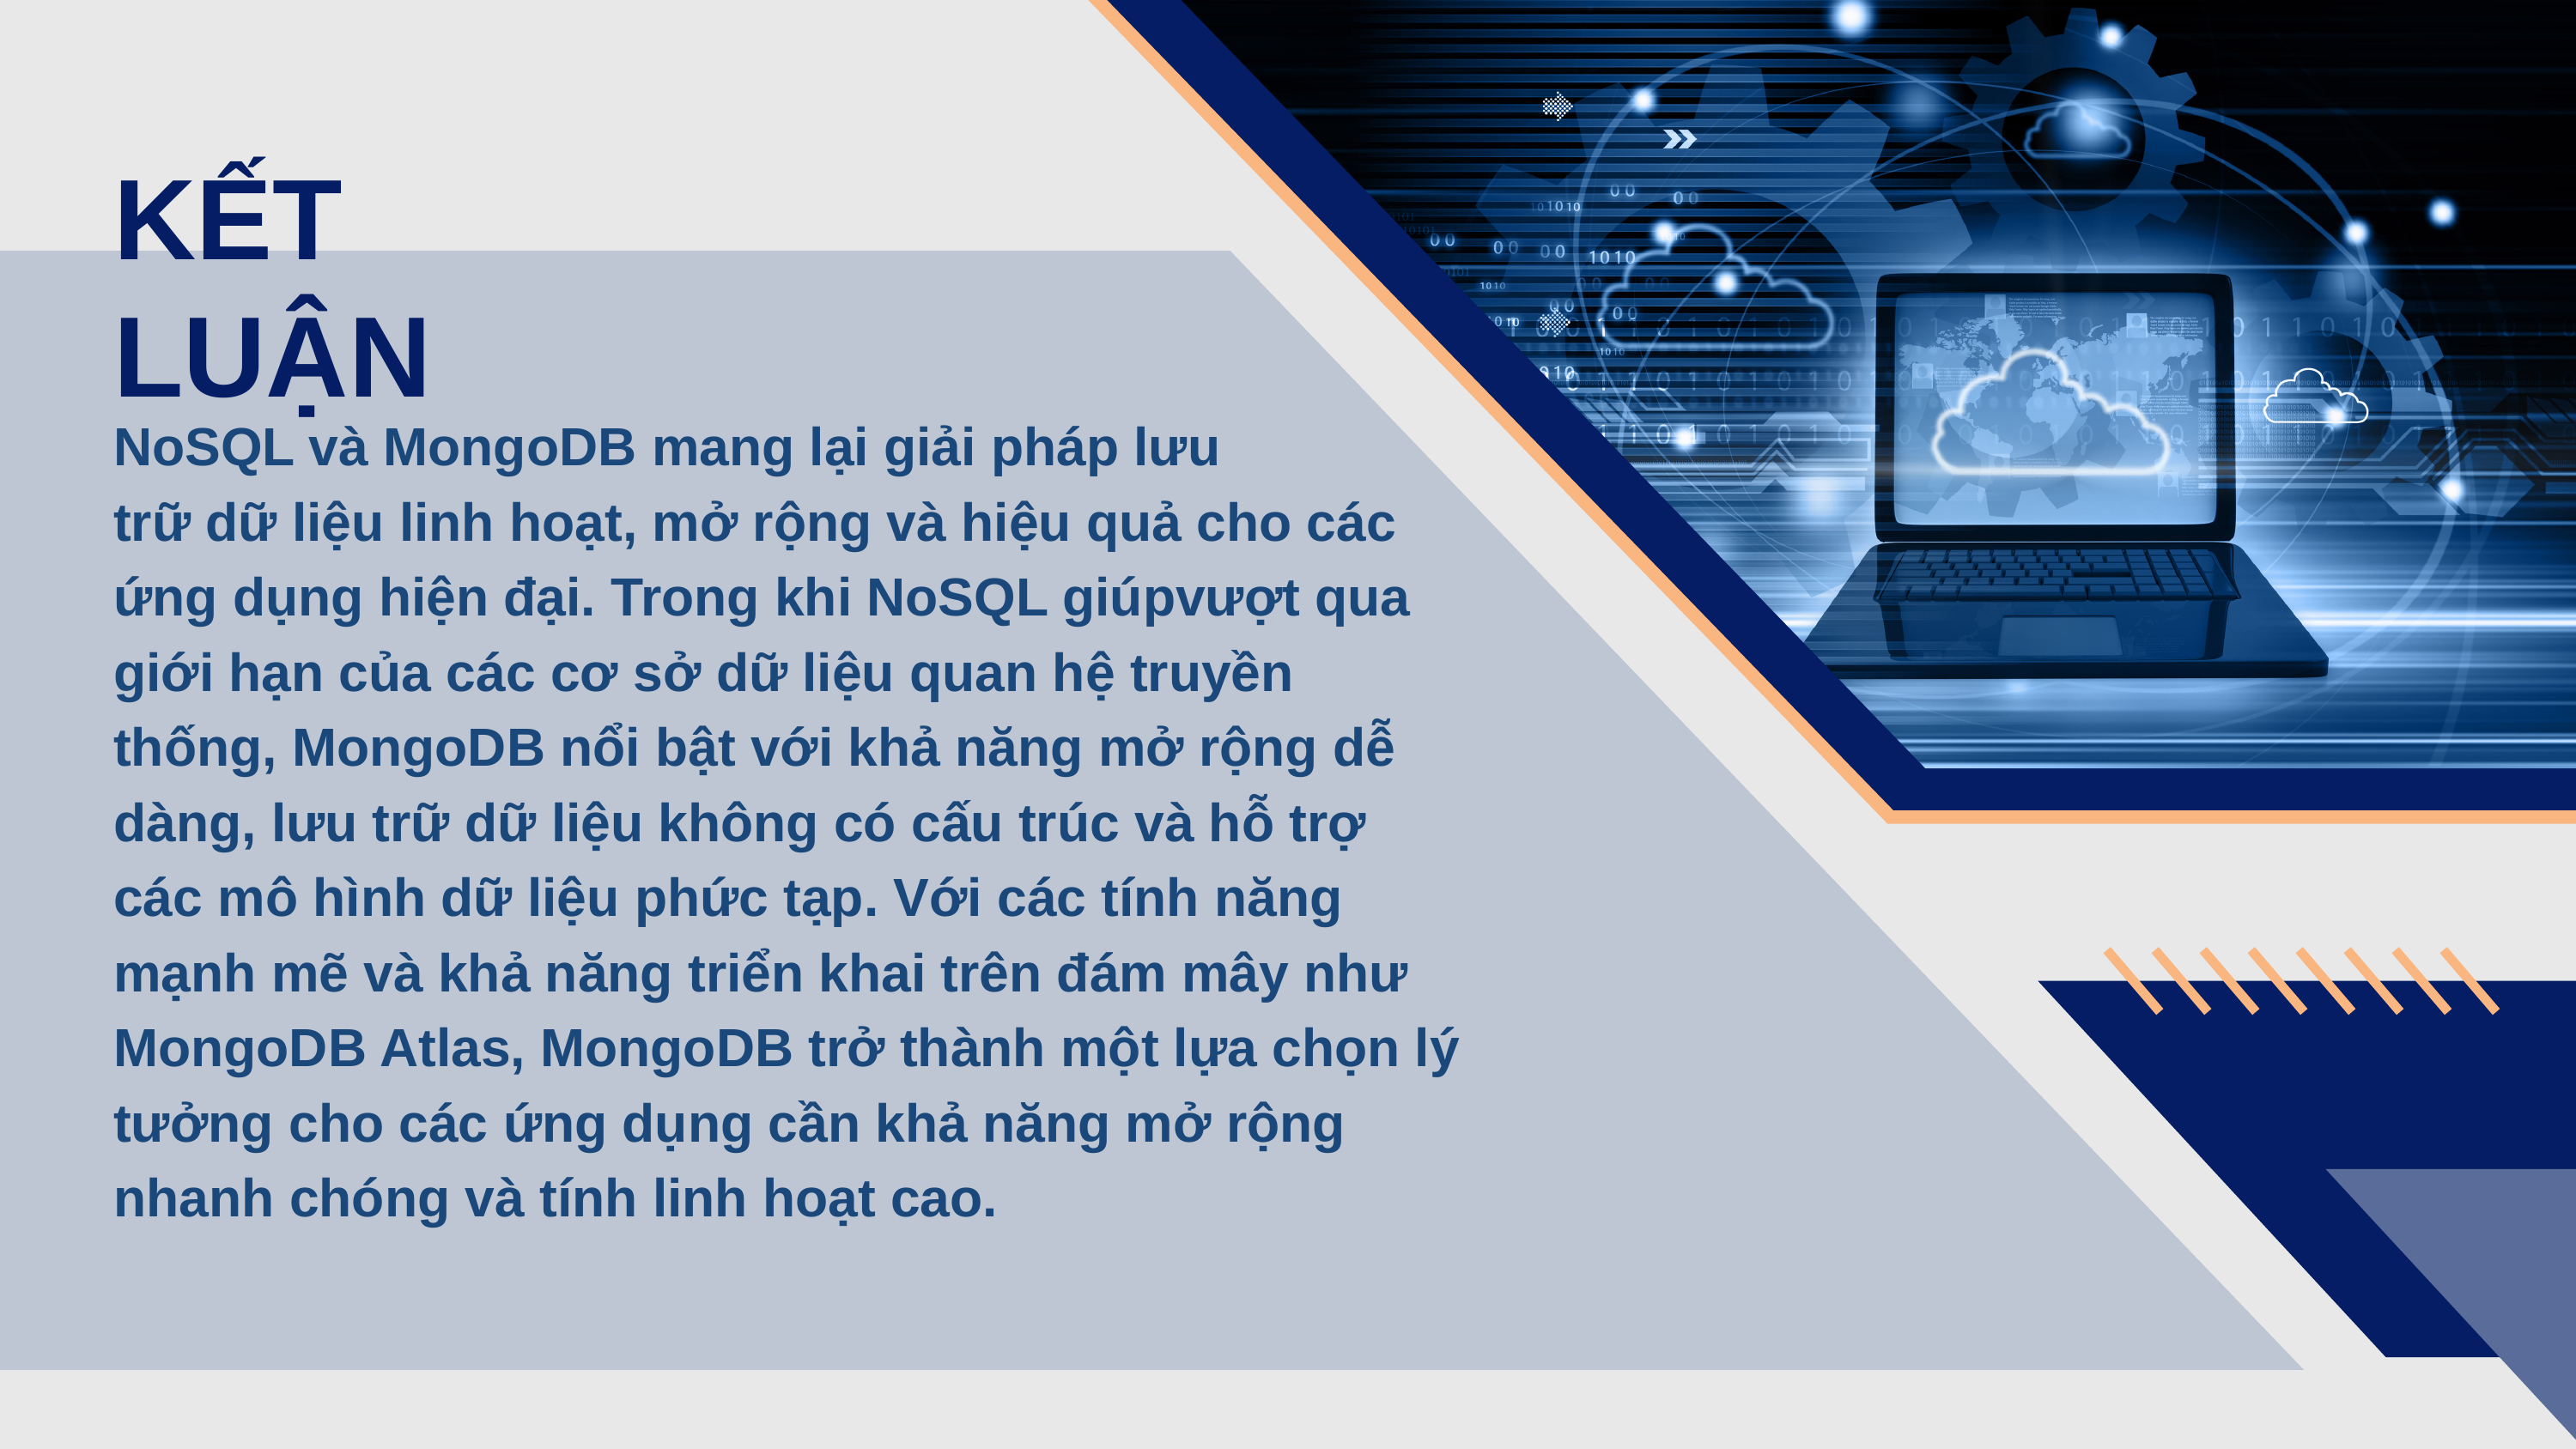

KẾT LUẬN

NoSQL và MongoDB mang lại giải pháp lưu
trữ dữ liệu linh hoạt, mở rộng và hiệu quả cho các ứng dụng hiện đại. Trong khi NoSQL giúpvượt qua giới hạn của các cơ sở dữ liệu quan hệ truyền thống, MongoDB nổi bật với khả năng mở rộng dễ dàng, lưu trữ dữ liệu không có cấu trúc và hỗ trợ các mô hình dữ liệu phức tạp. Với các tính năng mạnh mẽ và khả năng triển khai trên đám mây như MongoDB Atlas, MongoDB trở thành một lựa chọn lý tưởng cho các ứng dụng cần khả năng mở rộng nhanh chóng và tính linh hoạt cao.